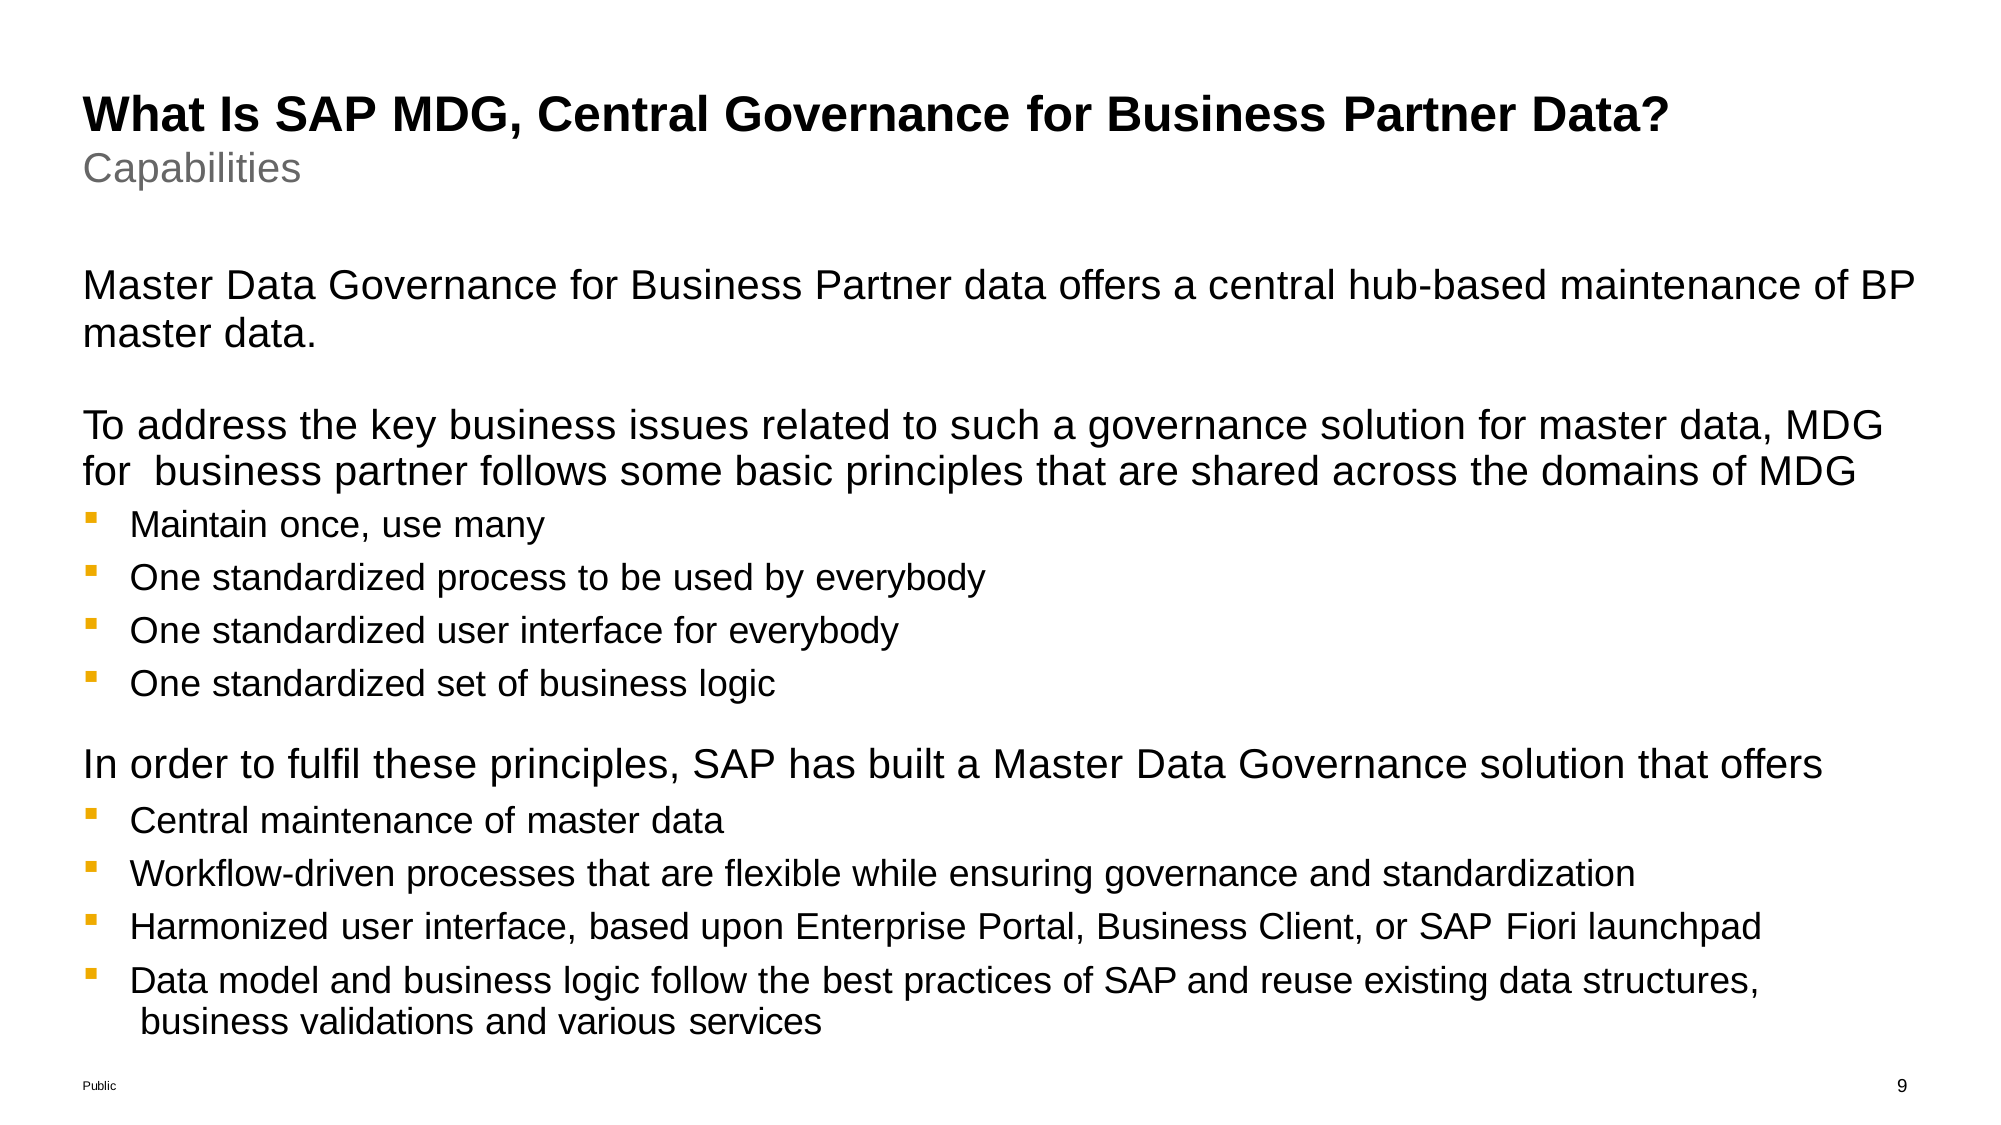

# What Is SAP MDG, Central Governance for Business Partner Data?
Capabilities
Master Data Governance for Business Partner data offers a central hub-based maintenance of BP
master data.

To address the key business issues related to such a governance solution for master data, MDG for  business partner follows some basic principles that are shared across the domains of MDG
Maintain once, use many
One standardized process to be used by everybody
One standardized user interface for everybody
One standardized set of business logic
In order to fulfil these principles, SAP has built a Master Data Governance solution that offers
Central maintenance of master data
Workflow-driven processes that are flexible while ensuring governance and standardization
Harmonized user interface, based upon Enterprise Portal, Business Client, or SAP Fiori launchpad
Data model and business logic follow the best practices of SAP and reuse existing data structures,  business validations and various services
9
Public